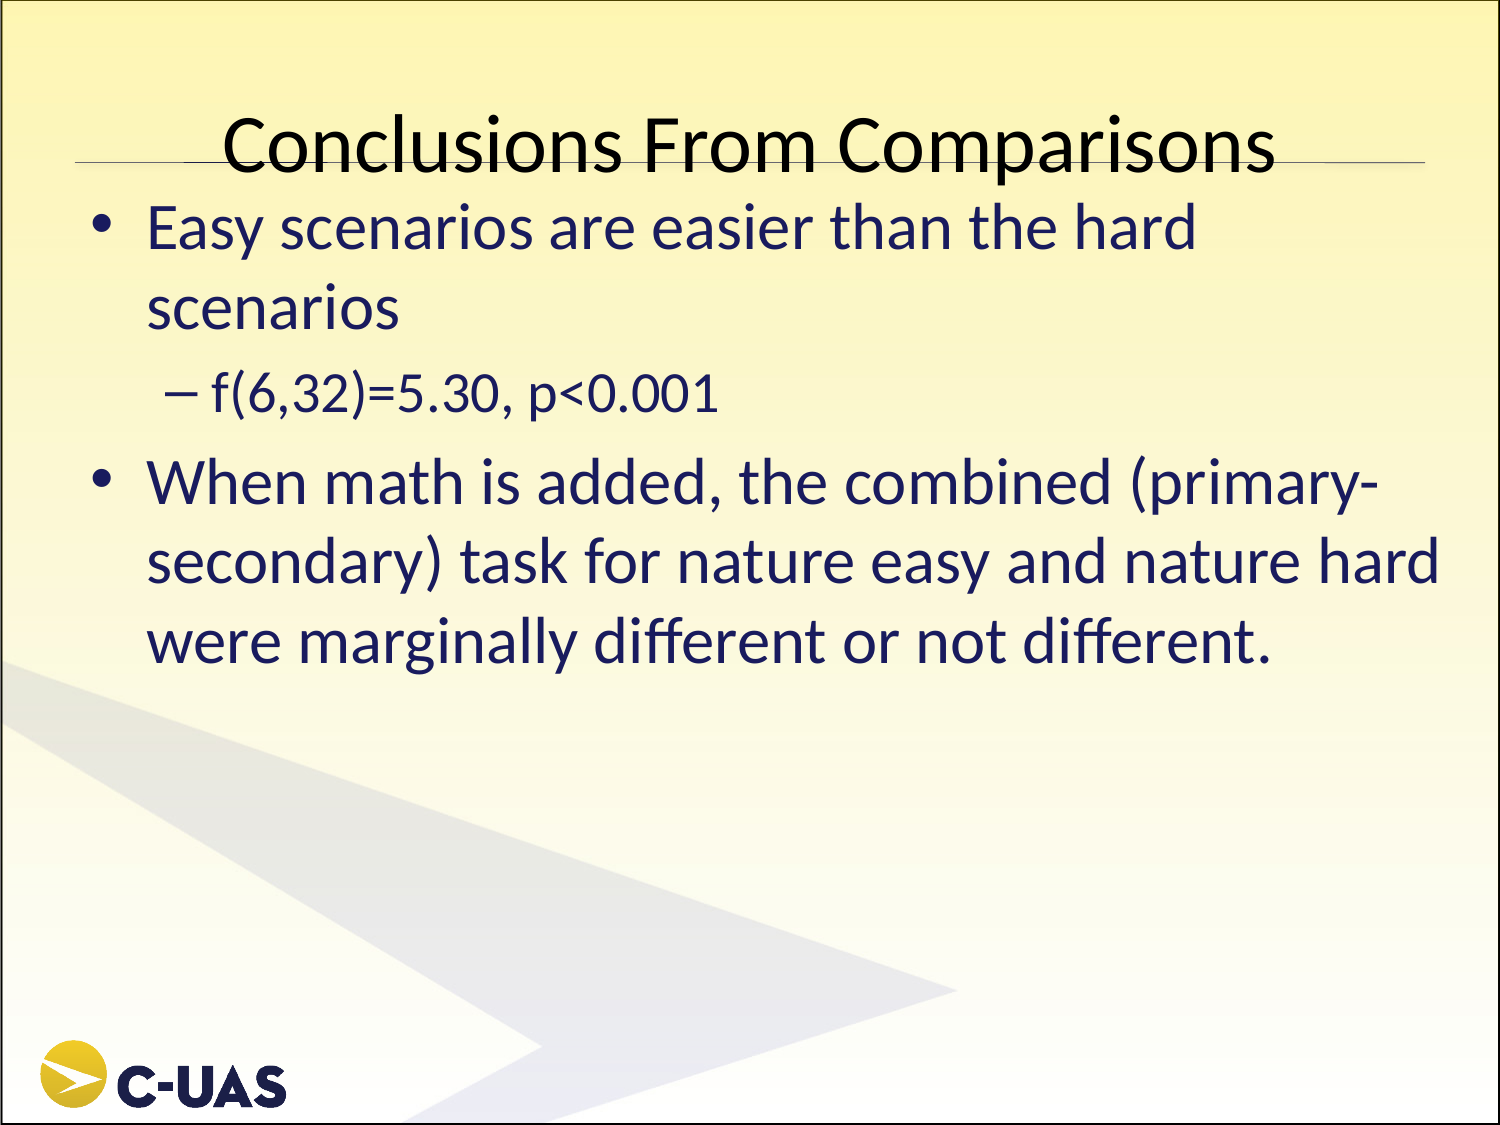

# Conclusions From Comparisons
Easy scenarios are easier than the hard scenarios
f(6,32)=5.30, p<0.001
When math is added, the combined (primary-secondary) task for nature easy and nature hard were marginally different or not different.